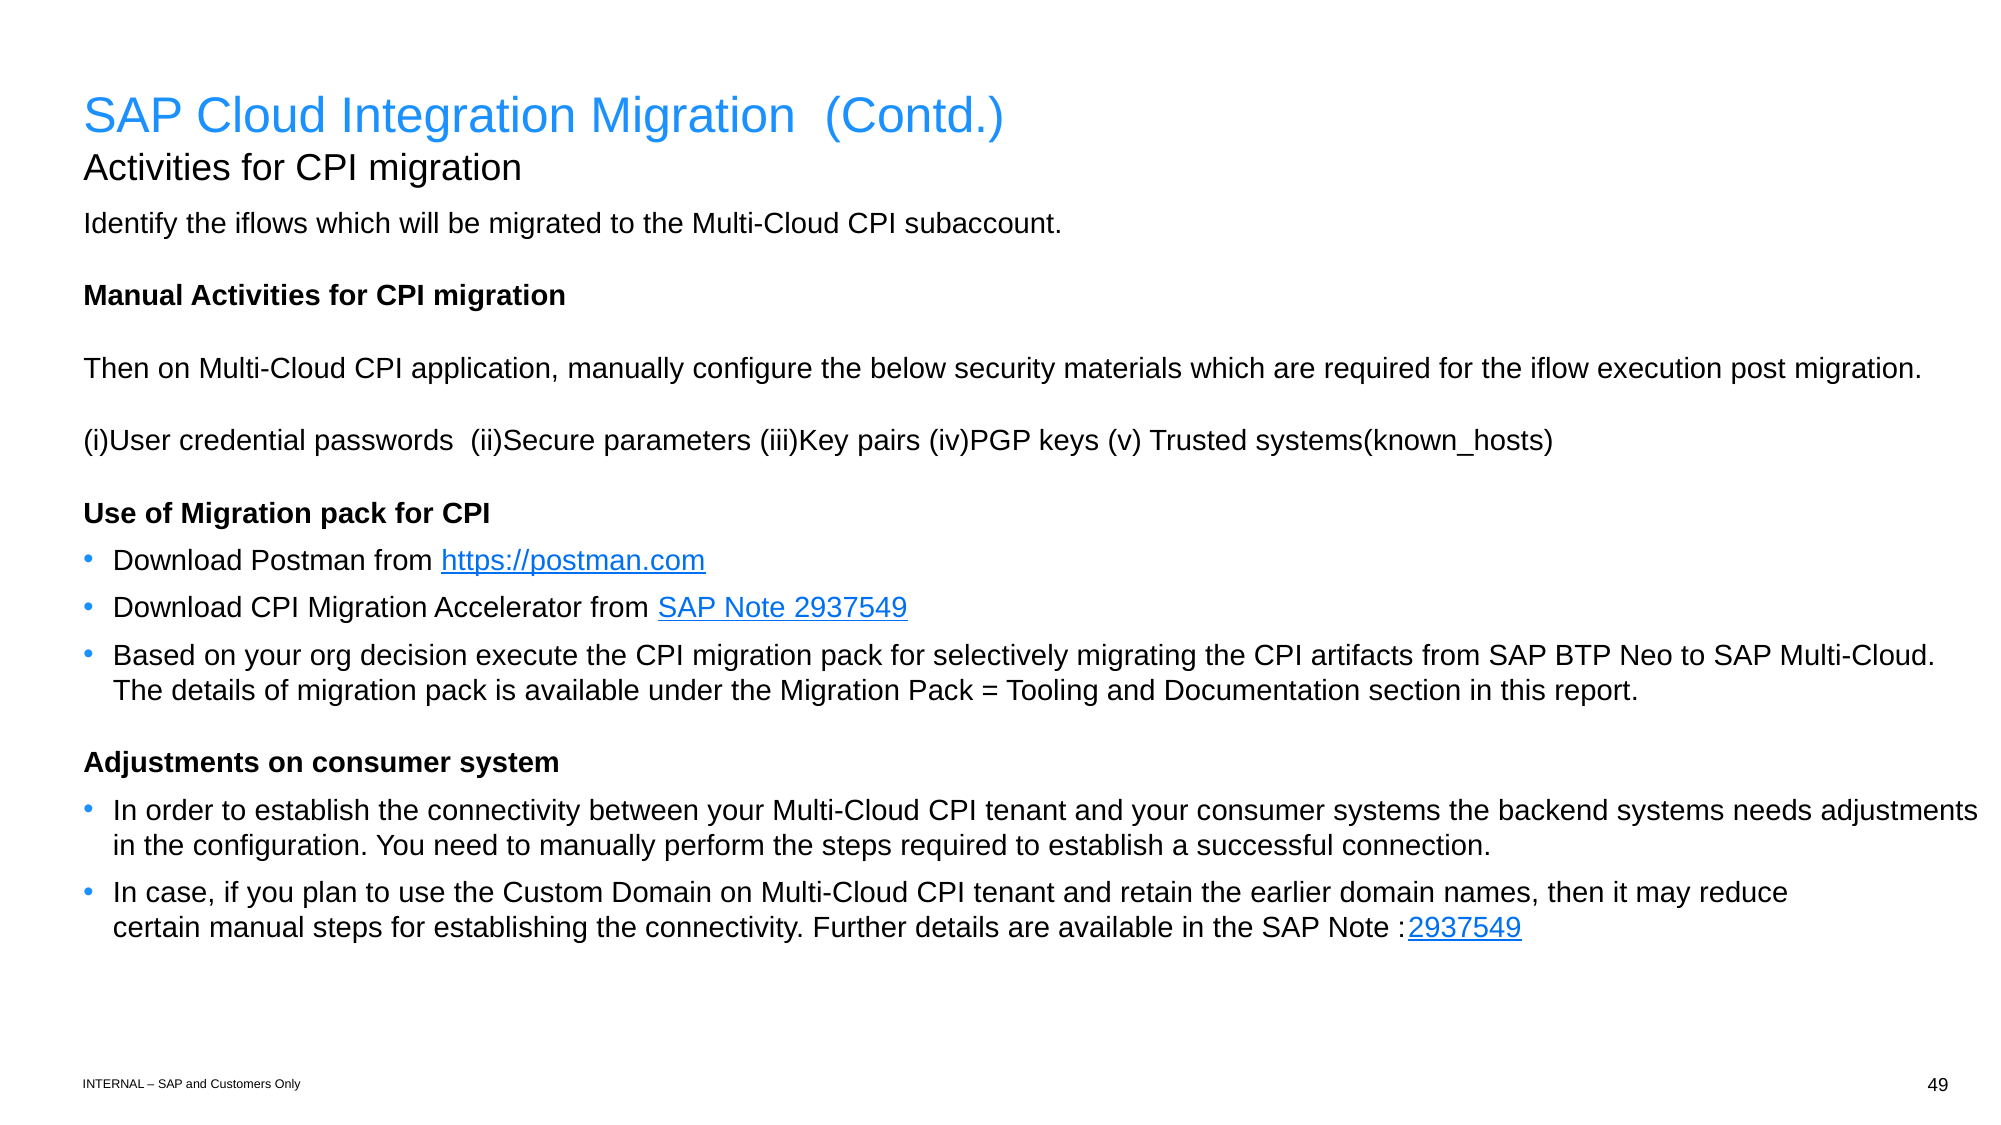

# SAP Cloud Integration Migration ​ (Contd.) Activities for CPI migration​
Identify the iflows which will be migrated to the Multi-Cloud CPI subaccount. ​
Manual Activities for CPI migration​
Then on Multi-Cloud CPI application, manually configure the below security materials which are required for the iflow execution post migration.​
(i)User credential passwords  (ii)Secure parameters (iii)Key pairs (iv)PGP keys (v) Trusted systems(known_hosts)​
Use of Migration pack for CPI​
Download Postman from https://postman.com​
Download CPI Migration Accelerator from SAP Note 2937549​
Based on your org decision execute the CPI migration pack for selectively migrating the CPI artifacts from SAP BTP Neo to SAP Multi-Cloud. The details of migration pack is available under the Migration Pack = Tooling and Documentation section in this report.​
Adjustments on consumer system​
In order to establish the connectivity between your Multi-Cloud CPI tenant and your consumer systems the backend systems needs adjustments in the configuration. You need to manually perform the steps required to establish a successful connection.​
In case, if you plan to use the Custom Domain on Multi-Cloud CPI tenant and retain the earlier domain names, then it may reduce certain manual steps for establishing the connectivity. Further details are available in the SAP Note :2937549 ​